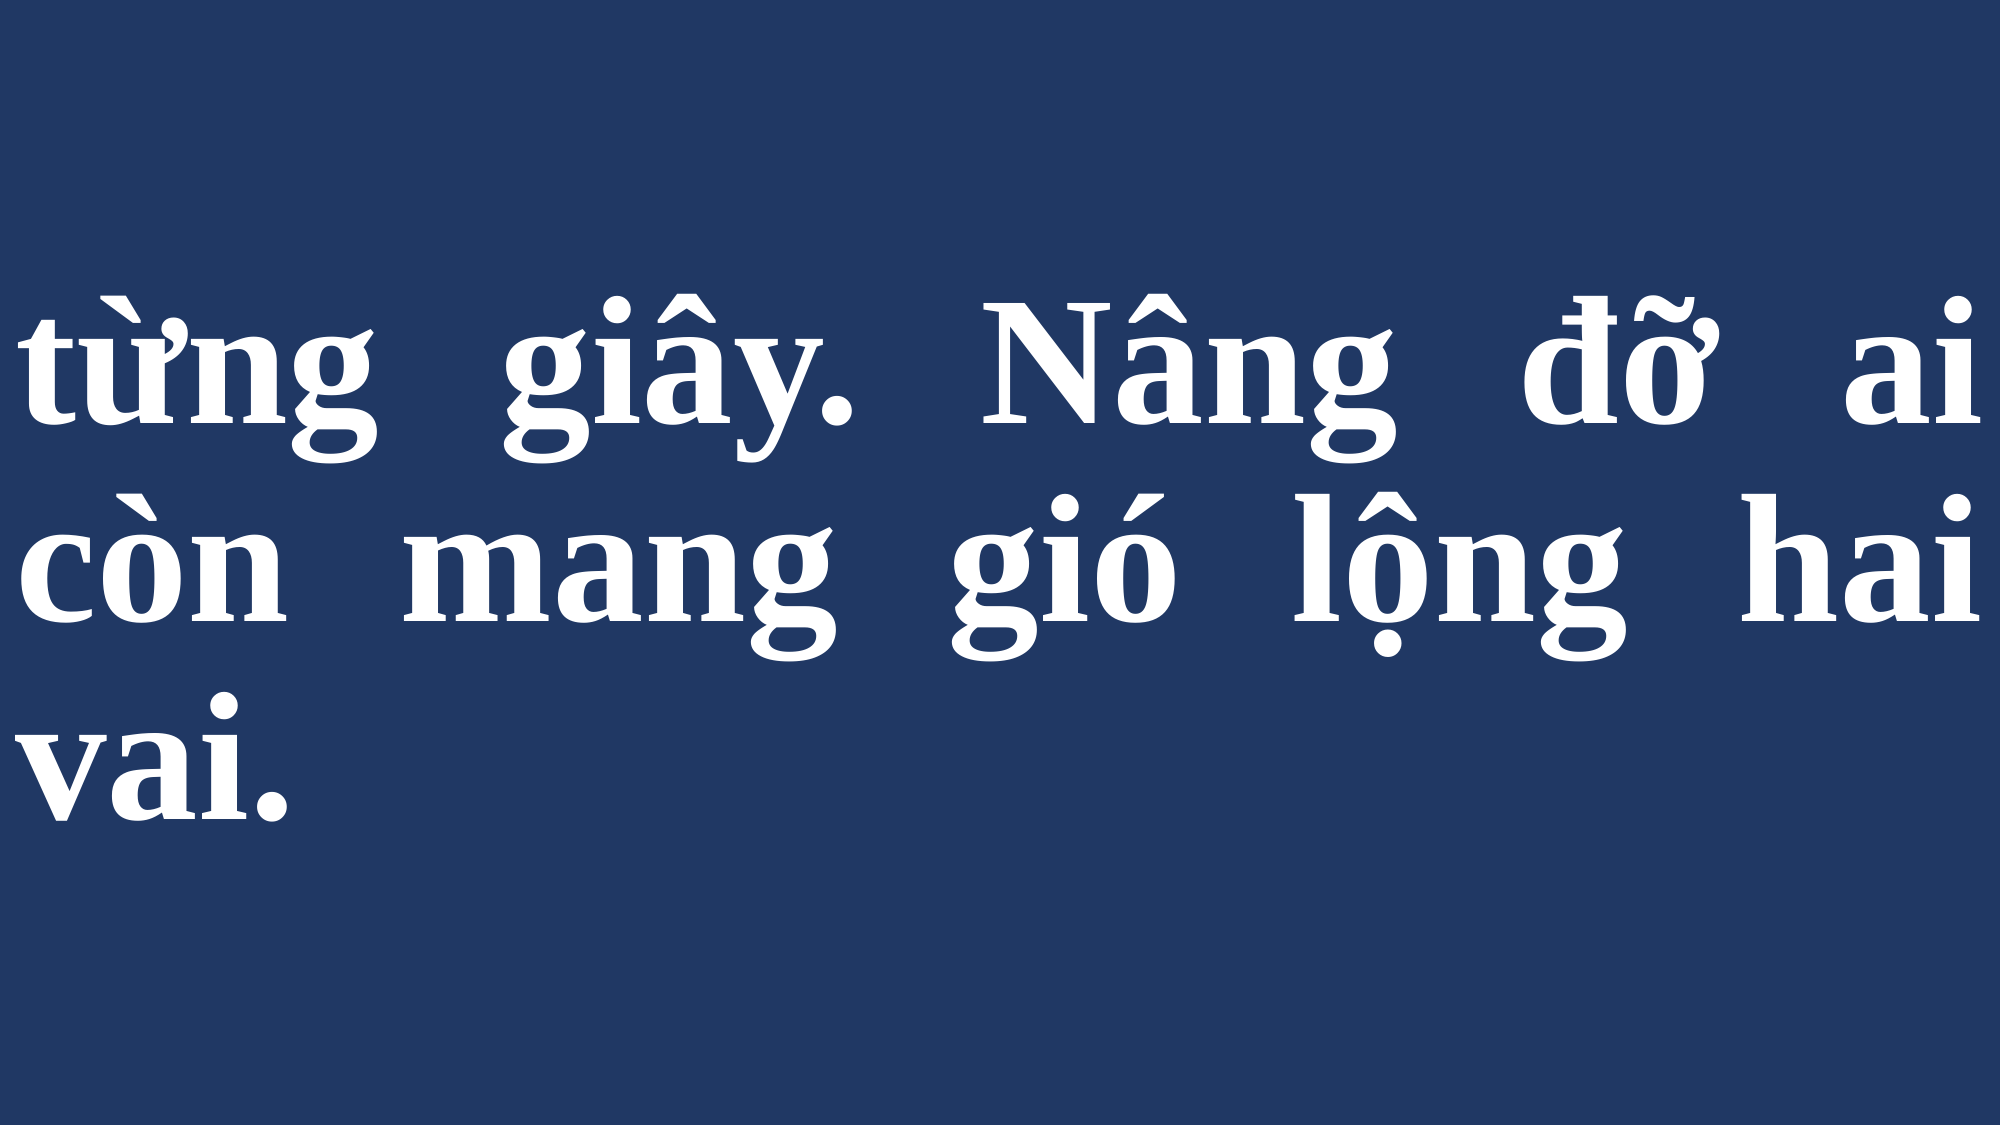

# từng giây. Nâng đỡ ai còn mang gió lộng hai vai.